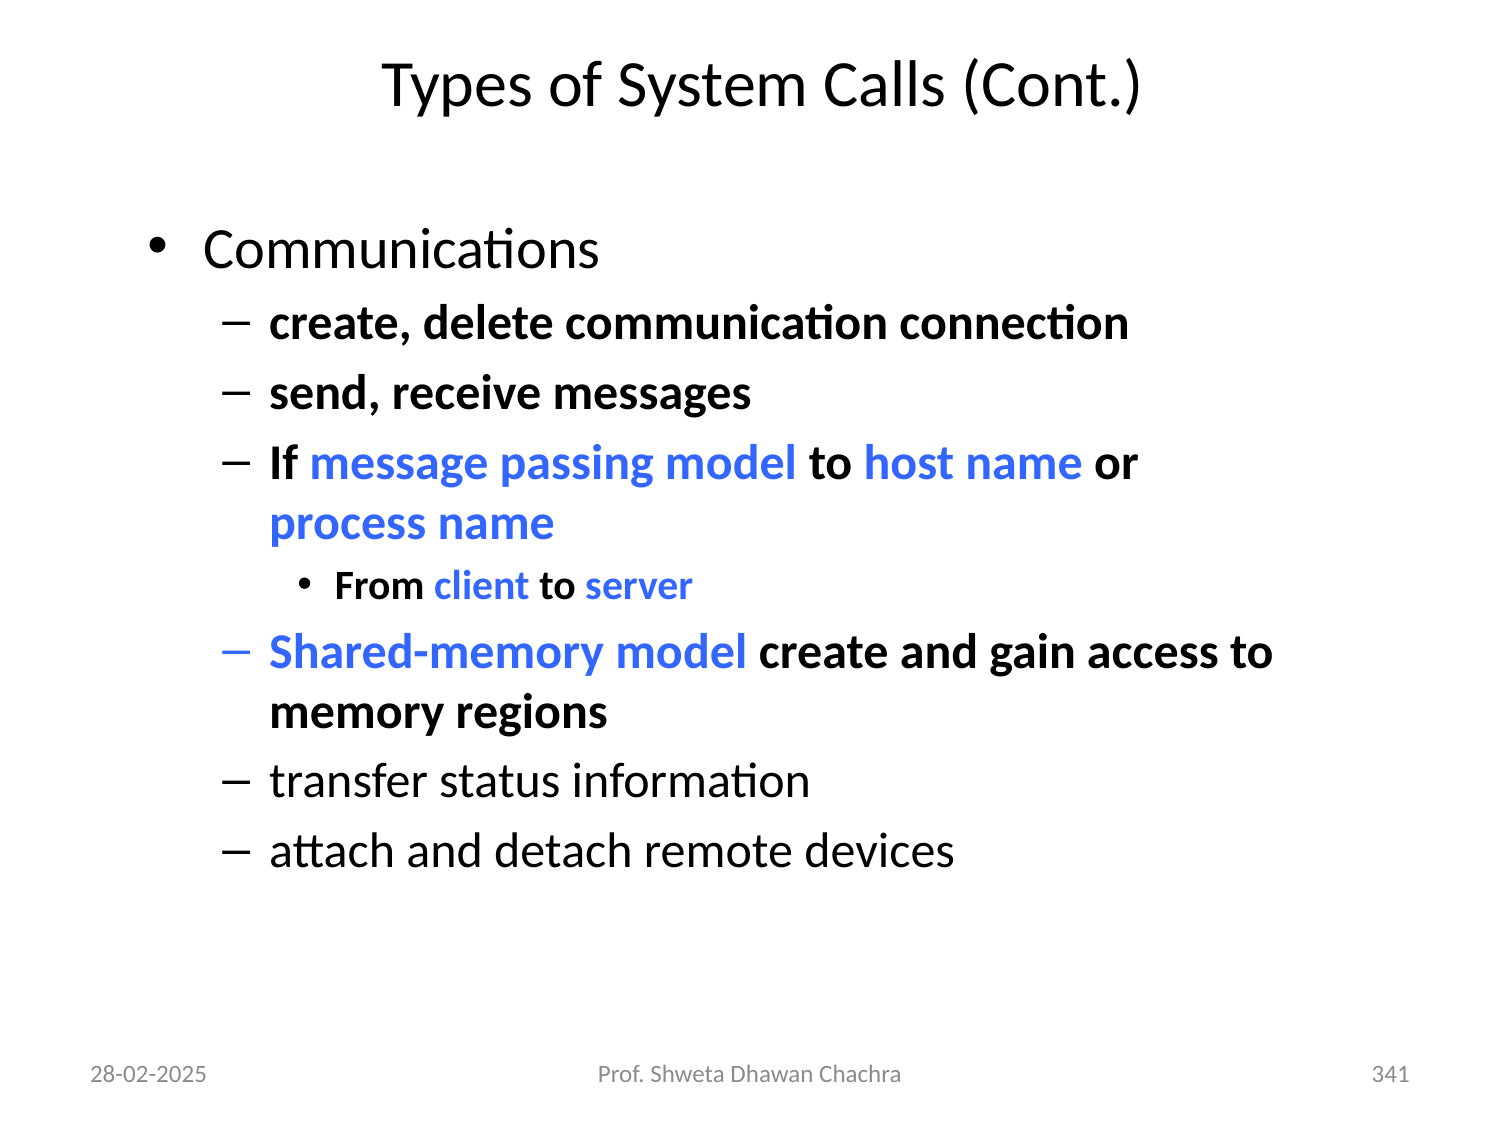

# Types of System Calls (Cont.)
Communications
create, delete communication connection
send, receive messages
If message passing model to host name or process name
From client to server
Shared-memory model create and gain access to memory regions
transfer status information
attach and detach remote devices
28-02-2025
Prof. Shweta Dhawan Chachra
341